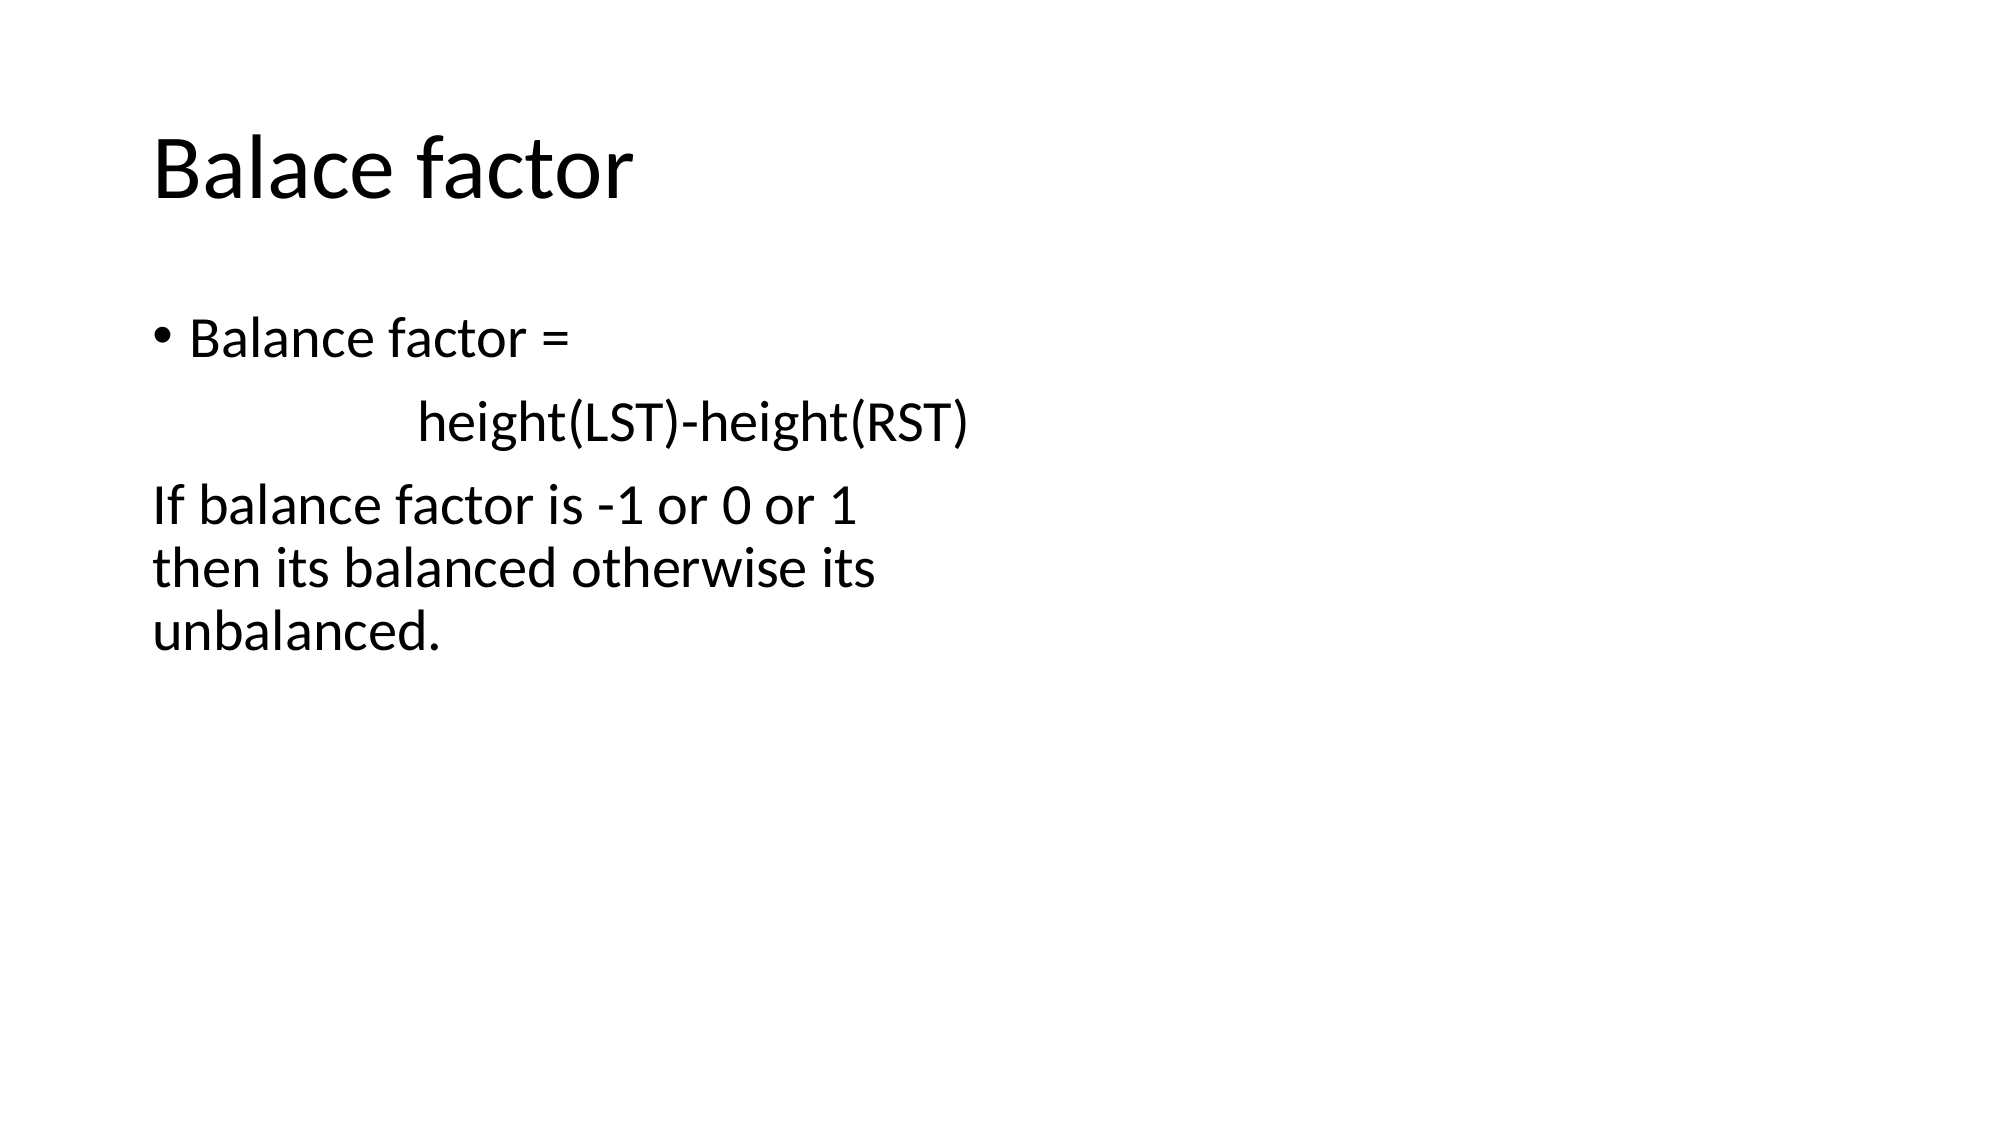

# Balace factor
Balance factor =
                    height(LST)-height(RST)
If balance factor is -1 or 0 or 1 then its balanced otherwise its unbalanced.